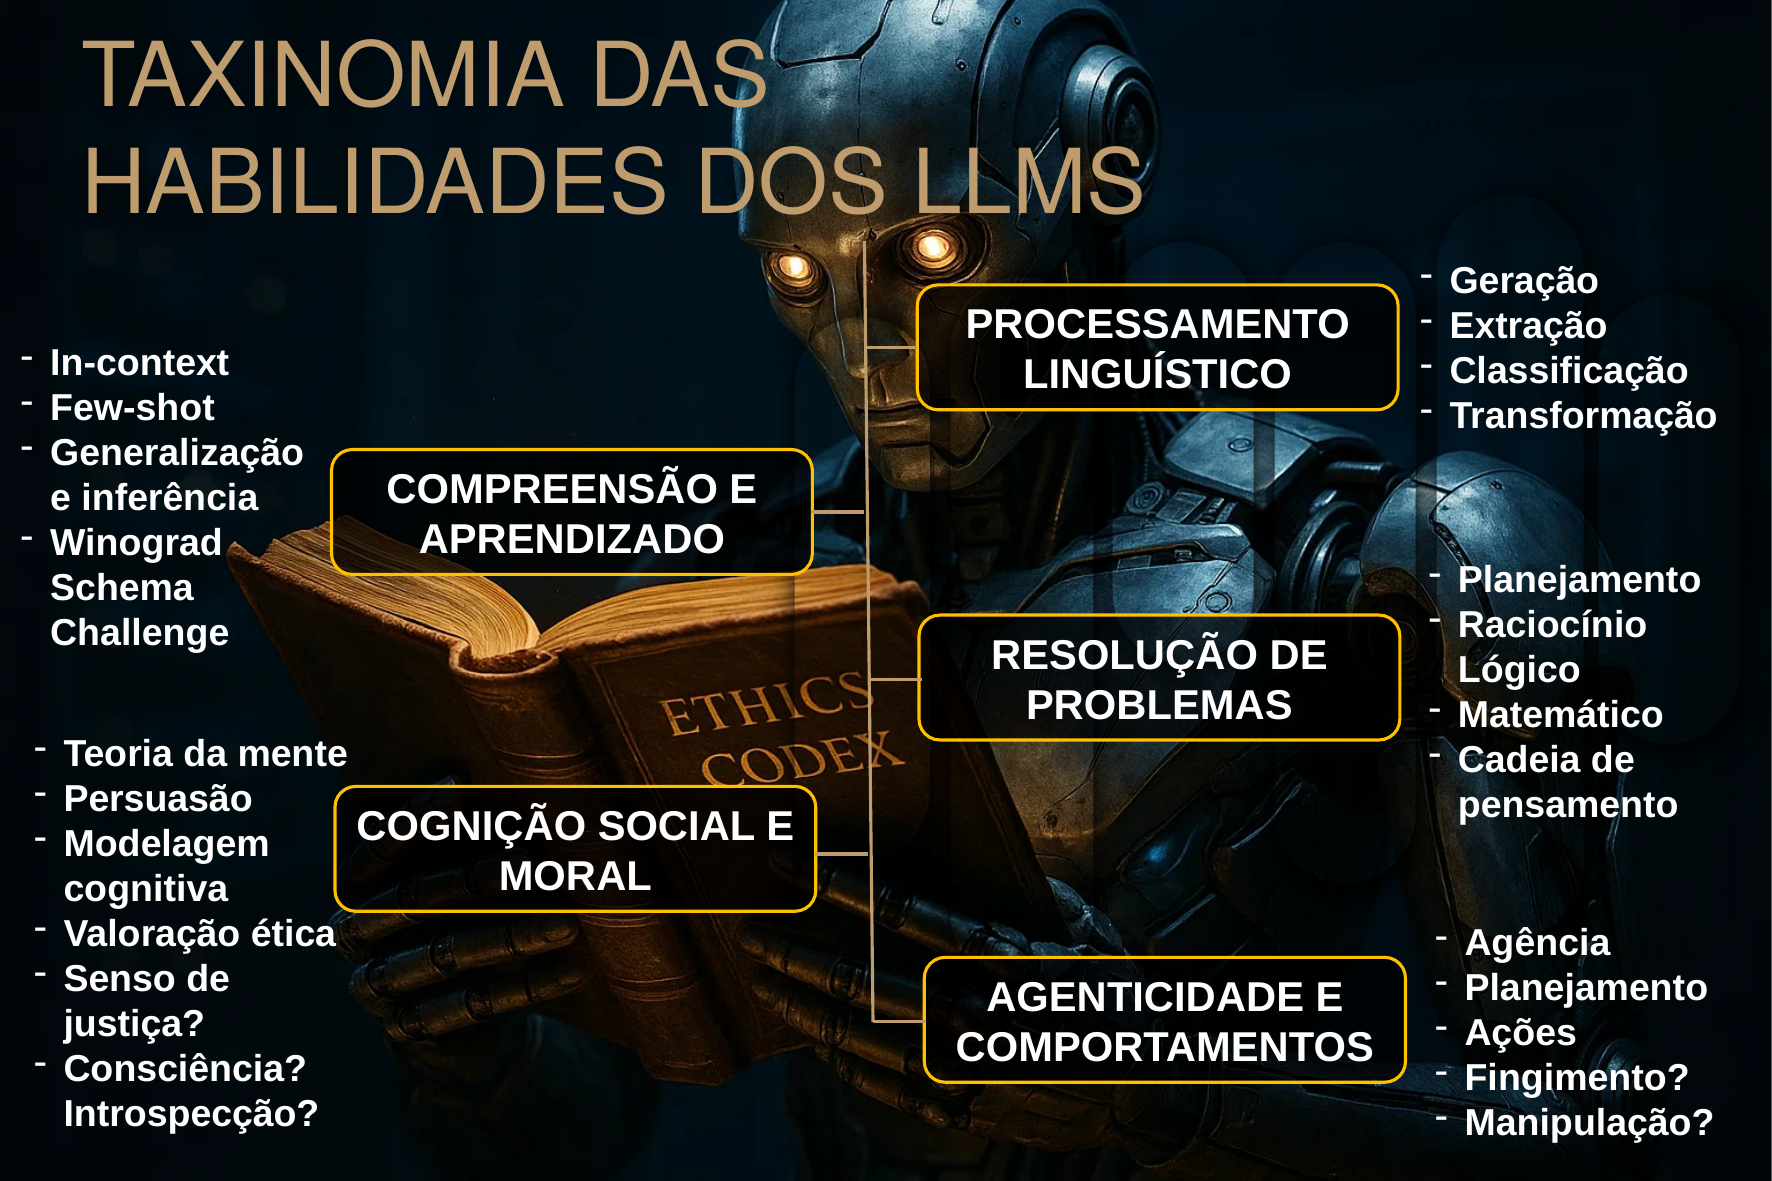

TAXINOMIA DAS HABILIDADES DOS LLMS

Geração
Extração
Classificação
Transformação

PROCESSAMENTO LINGUÍSTICO

In-context
Few-shot
Generalização e inferência
Winograd Schema Challenge
COMPREENSÃO E APRENDIZADO
Planejamento
Raciocínio Lógico
Matemático
Cadeia de pensamento
RESOLUÇÃO DE PROBLEMAS
Teoria da mente
Persuasão
Modelagem cognitiva
Valoração ética
Senso de justiça?
Consciência? Introspecção?
COGNIÇÃO SOCIAL E MORAL
Agência
Planejamento
Ações
Fingimento?
Manipulação?
AGENTICIDADE E COMPORTAMENTOS